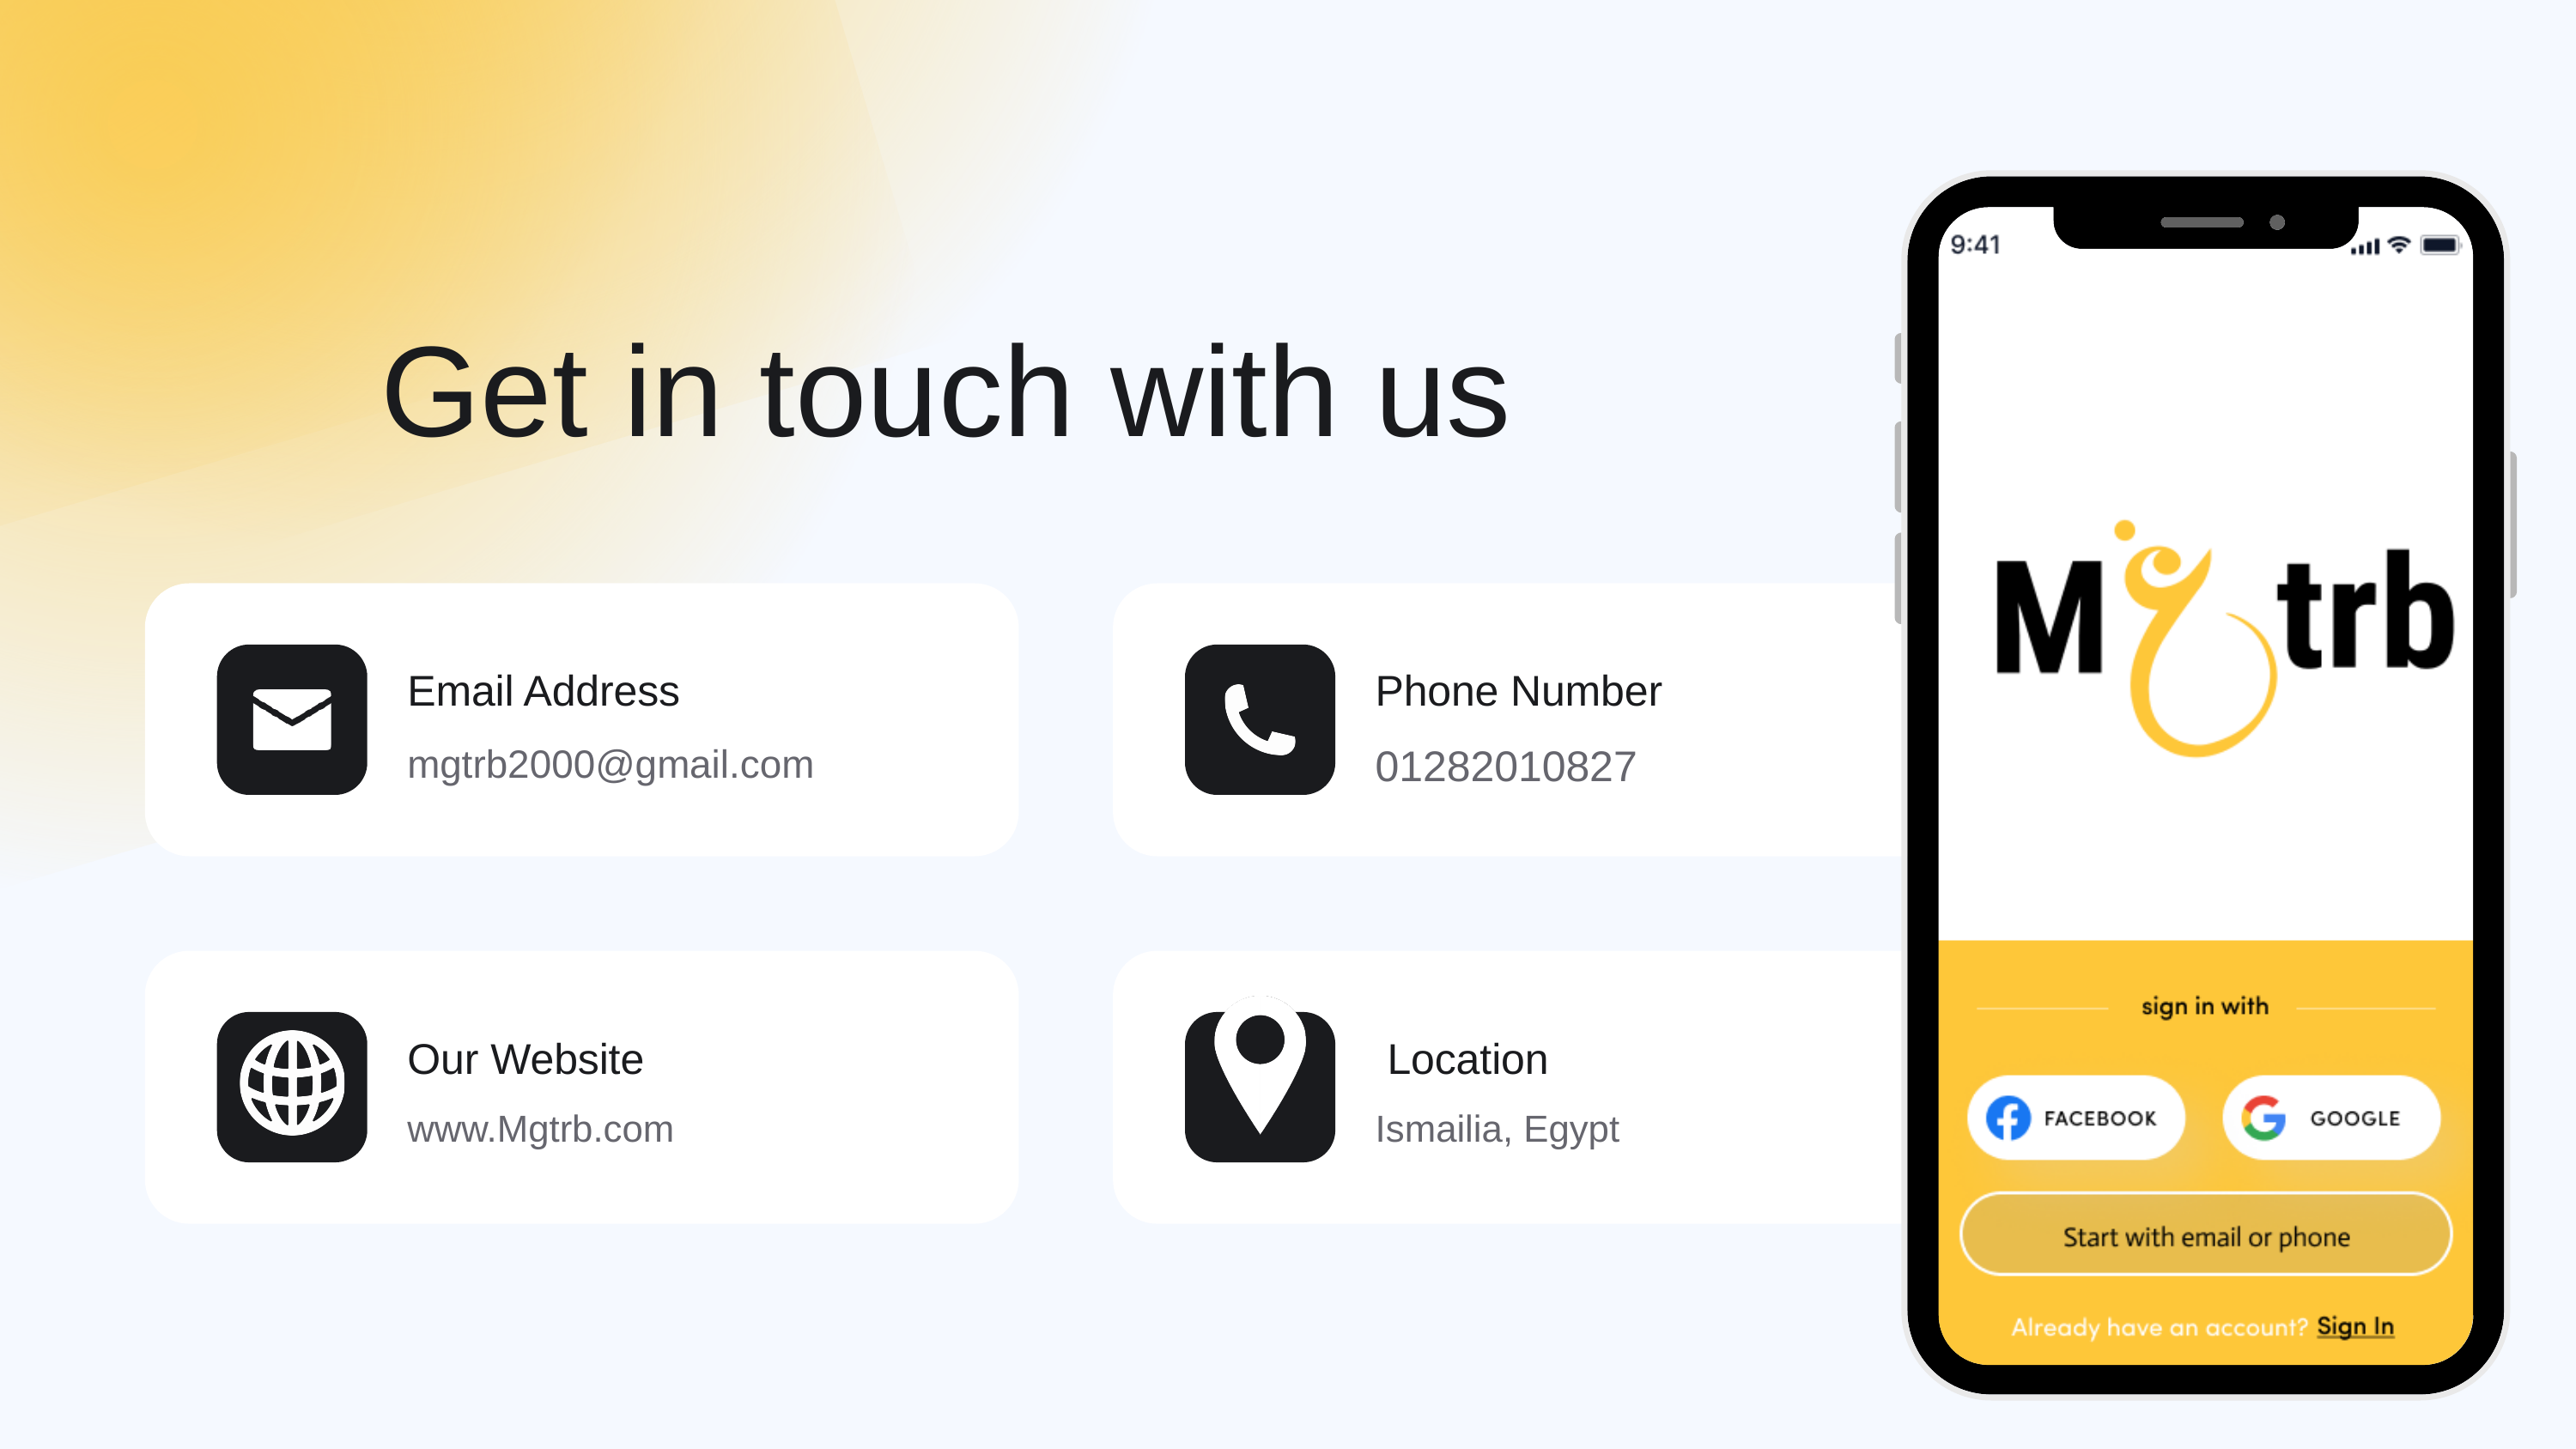

Get in touch with us

Email Address
Phone Number

01282010827
mgtrb2000@gmail.com

Our Website
 Location

www.Mgtrb.com
Ismailia, Egypt